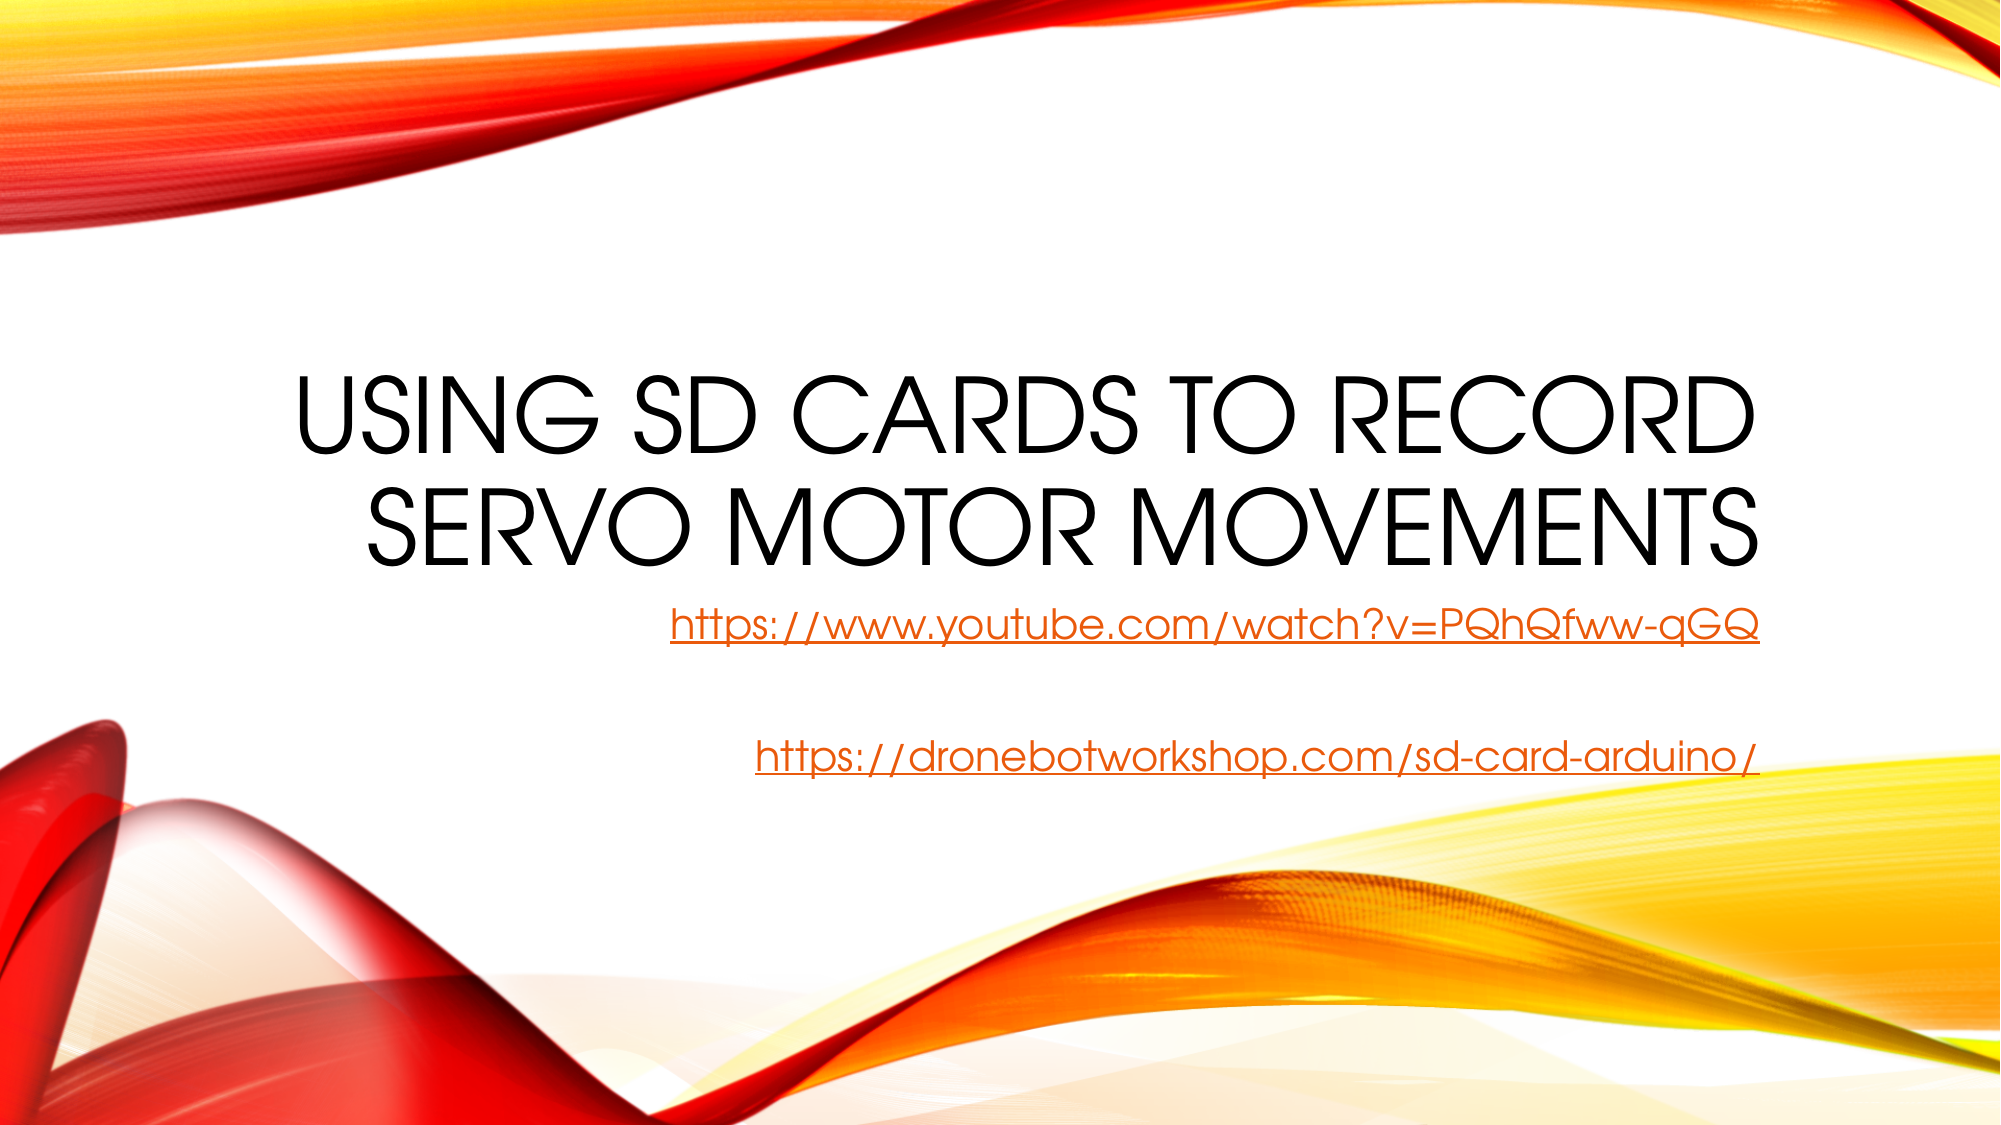

# Using SD Cards To Record Servo Motor Movements
https://www.youtube.com/watch?v=PQhQfww-qGQ

https://dronebotworkshop.com/sd-card-arduino/